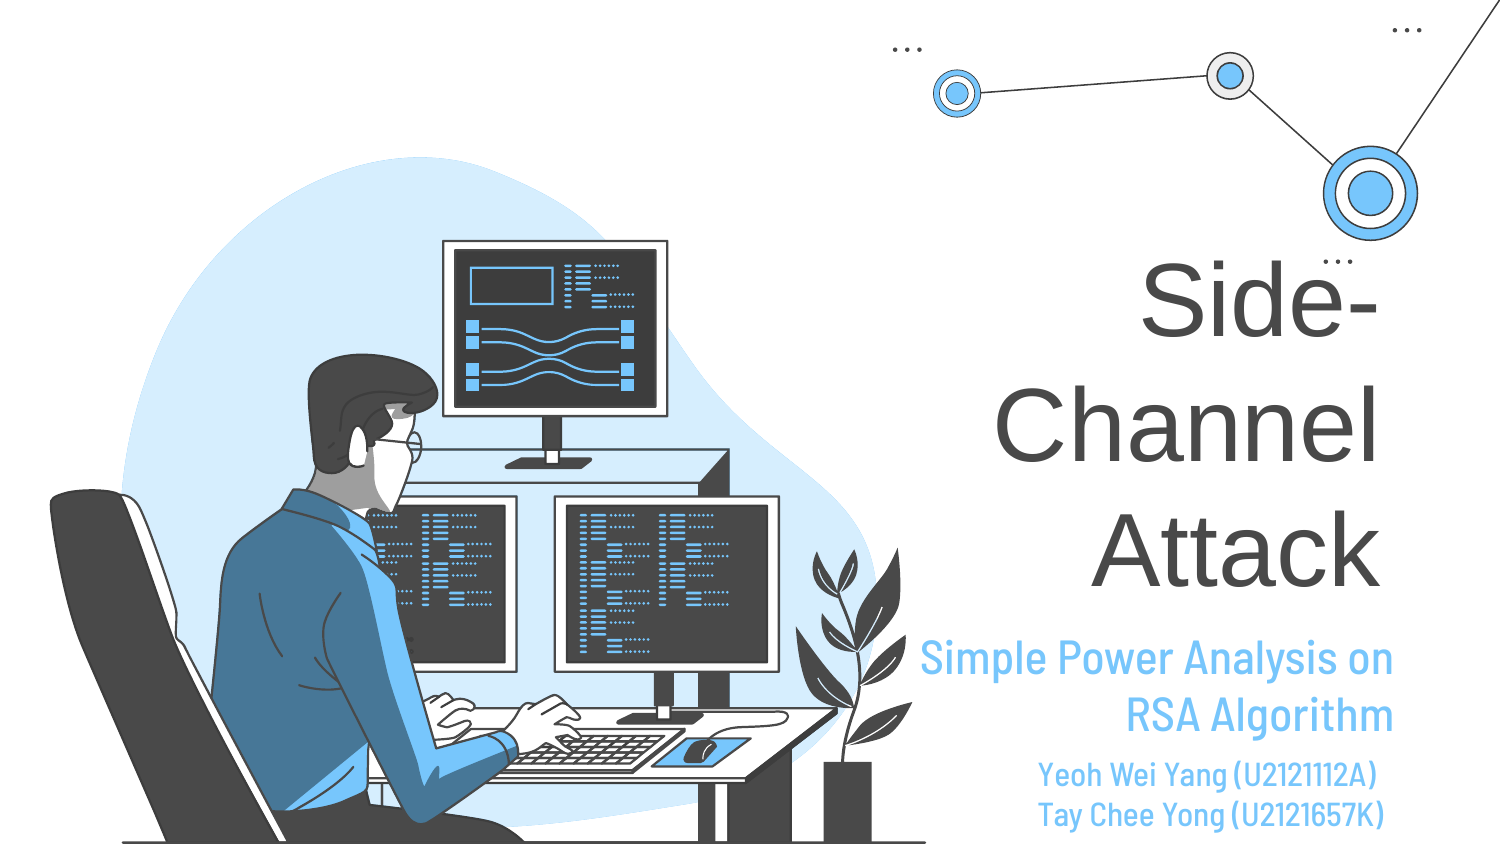

# Side-Channel Attack
Simple Power Analysis on RSA Algorithm

Yeoh Wei Yang (U2121112A)
Tay Chee Yong (U2121657K)